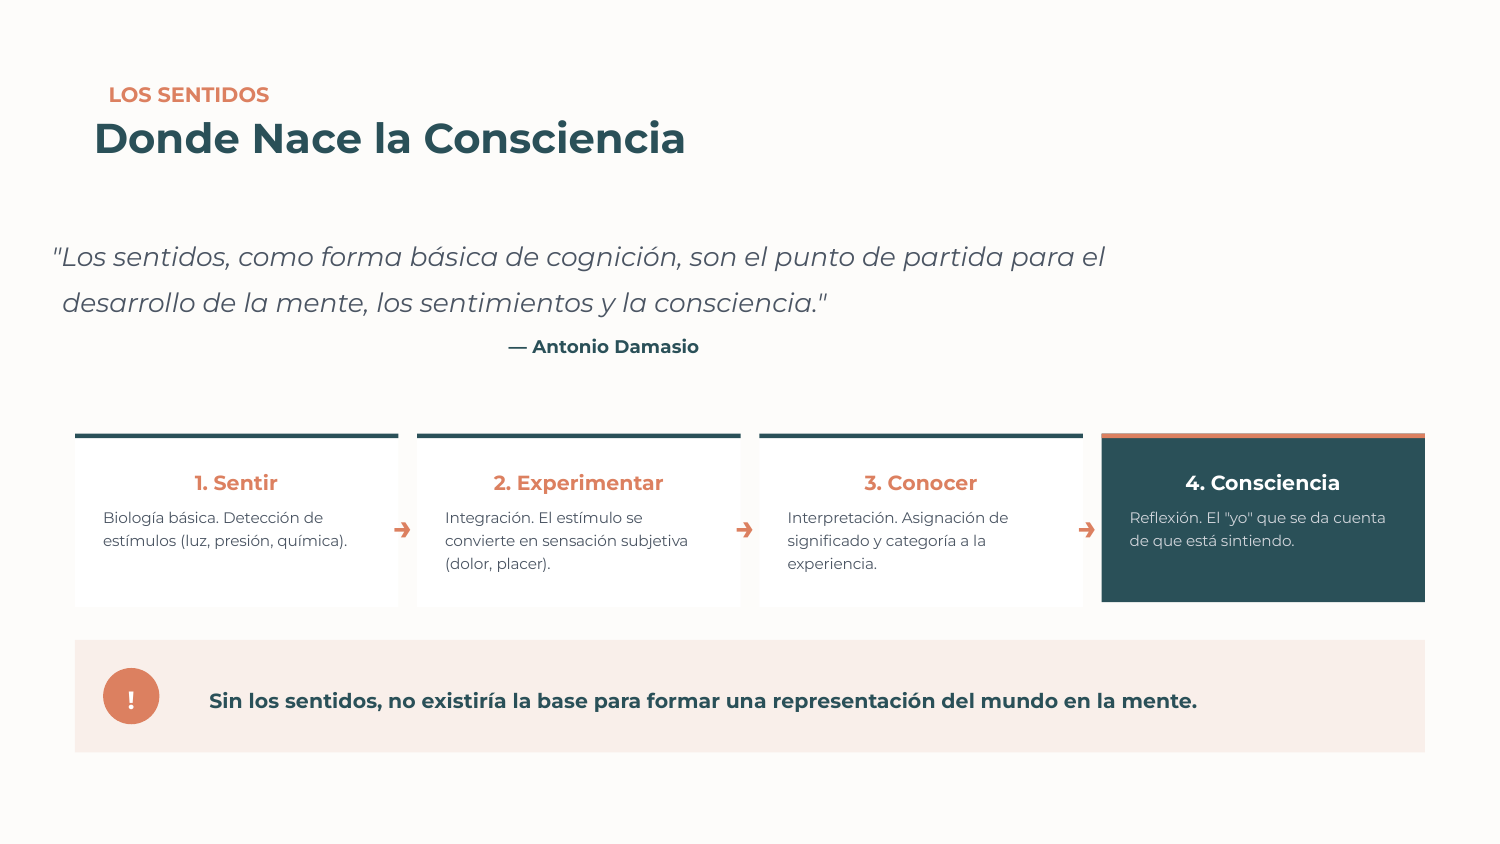

LOS SENTIDOS
Donde Nace la Consciencia
"Los sentidos, como forma básica de cognición, son el punto de partida para el
desarrollo de la mente, los sentimientos y la consciencia."
— Antonio Damasio

1. Sentir
2. Experimentar
3. Conocer
4. Consciencia
→
→
→
Biología básica. Detección de estímulos (luz, presión, química).
Integración. El estímulo se convierte en sensación subjetiva (dolor, placer).
Interpretación. Asignación de significado y categoría a la experiencia.
Reflexión. El "yo" que se da cuenta de que está sintiendo.

!
Sin los sentidos, no existiría la base para formar una representación del mundo en la mente.